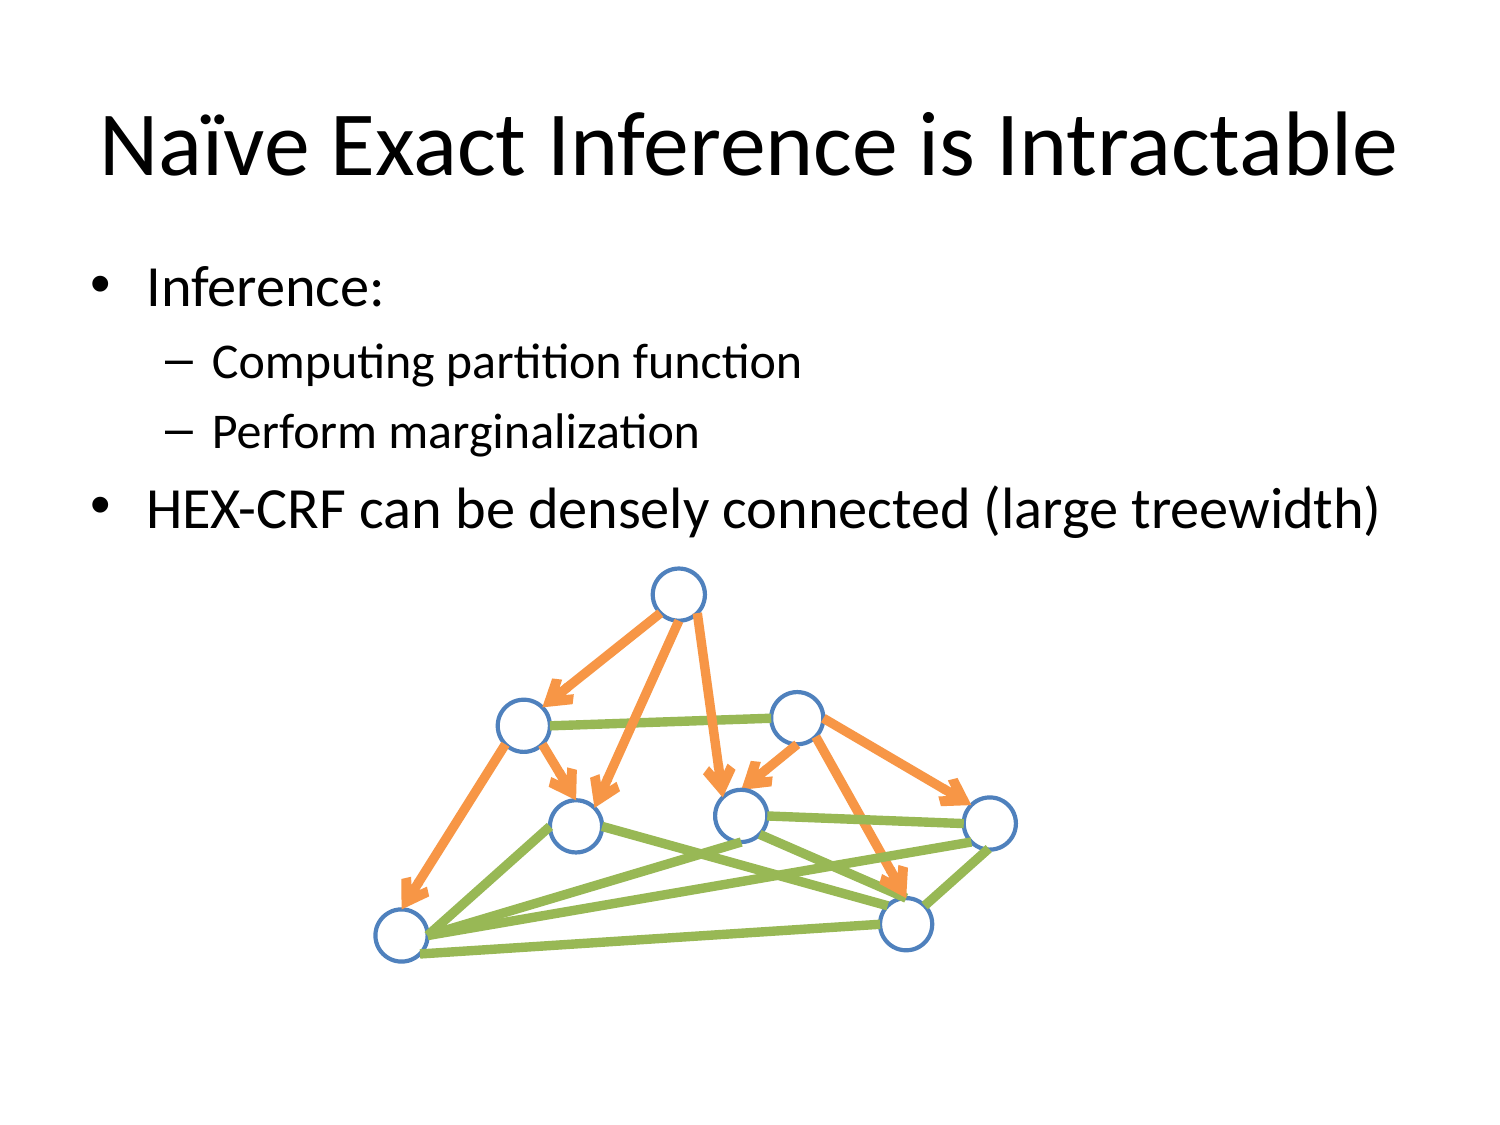

# Naïve Exact Inference is Intractable
Inference:
Computing partition function
Perform marginalization
HEX-CRF can be densely connected (large treewidth)